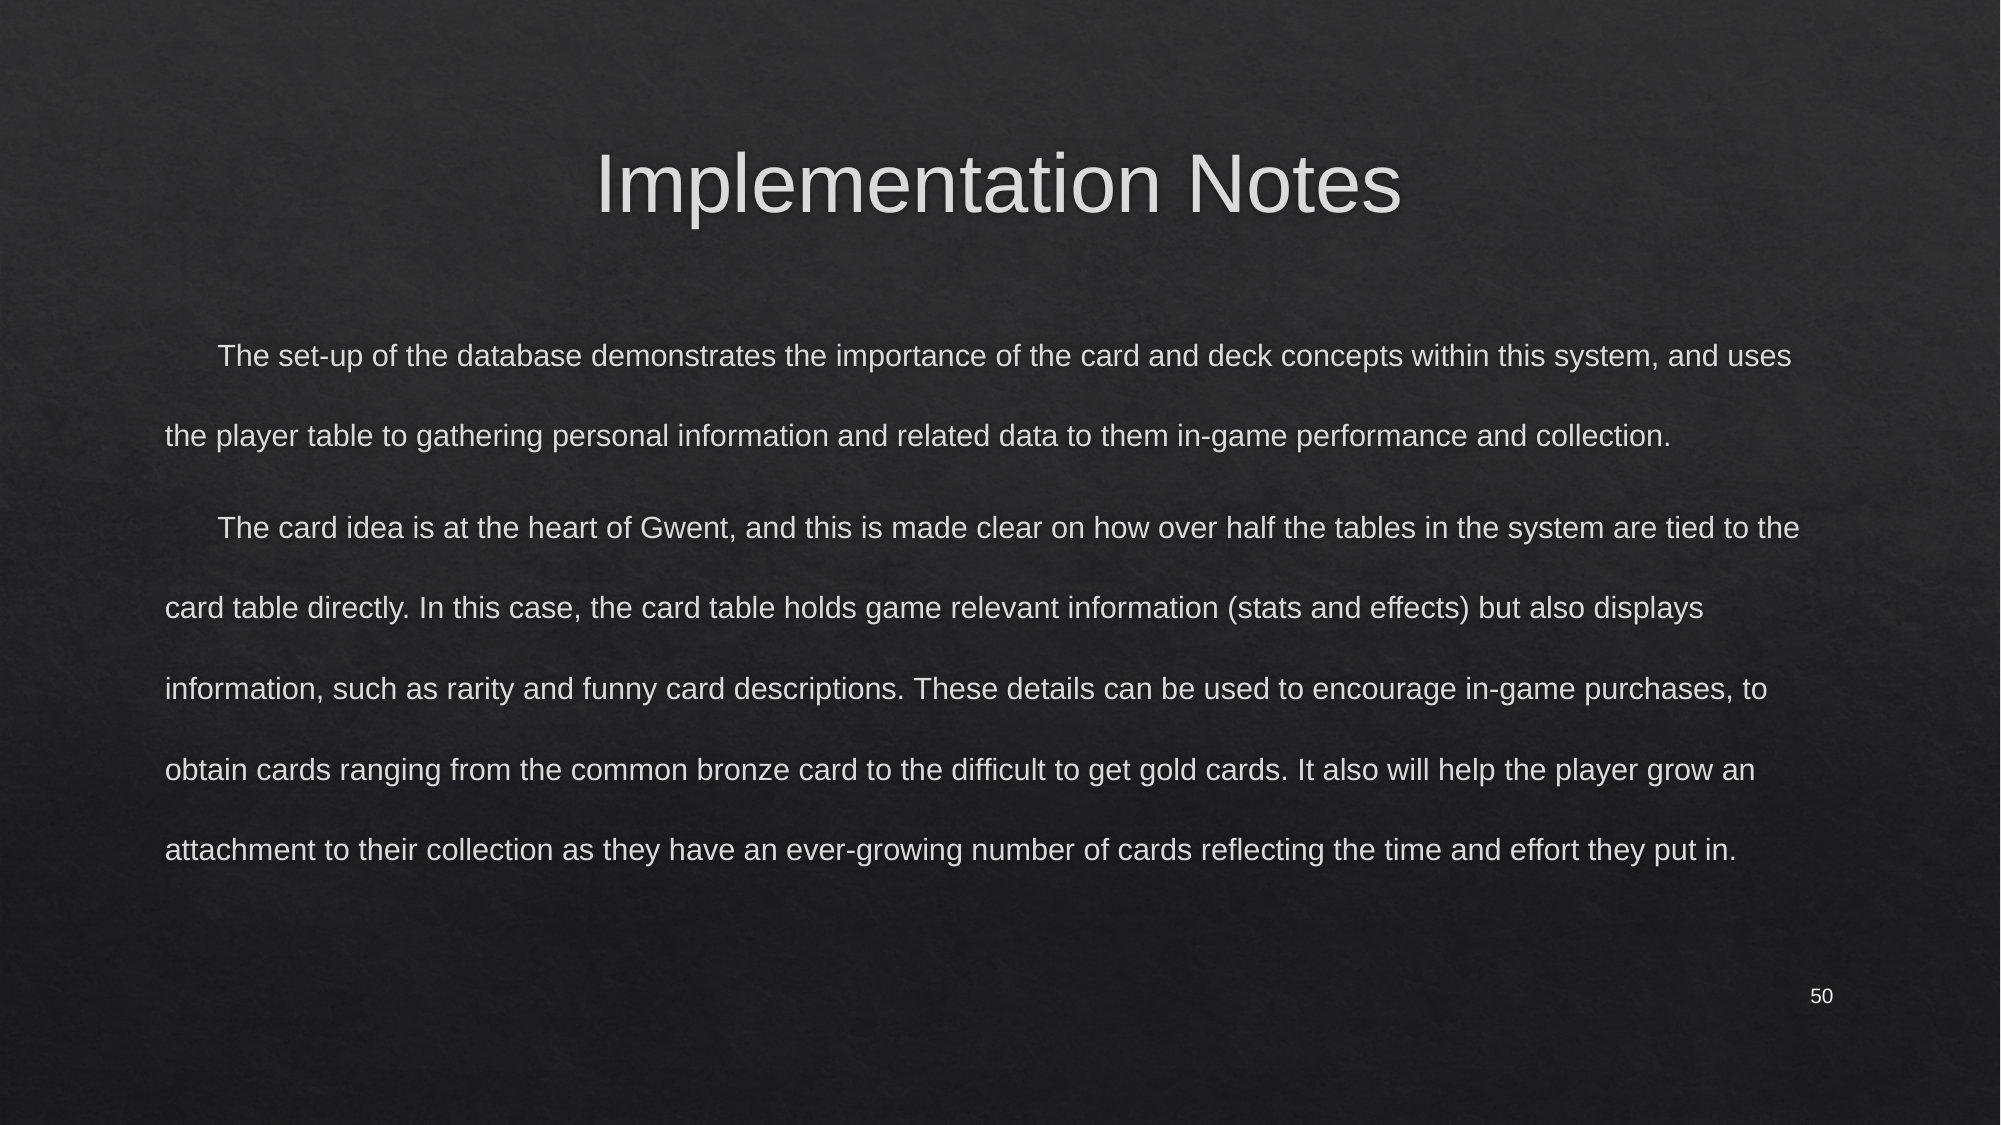

# Implementation Notes
	The set-up of the database demonstrates the importance of the card and deck concepts within this system, and uses the player table to gathering personal information and related data to them in-game performance and collection.
	The card idea is at the heart of Gwent, and this is made clear on how over half the tables in the system are tied to the card table directly. In this case, the card table holds game relevant information (stats and effects) but also displays information, such as rarity and funny card descriptions. These details can be used to encourage in-game purchases, to obtain cards ranging from the common bronze card to the difficult to get gold cards. It also will help the player grow an attachment to their collection as they have an ever-growing number of cards reflecting the time and effort they put in.

50